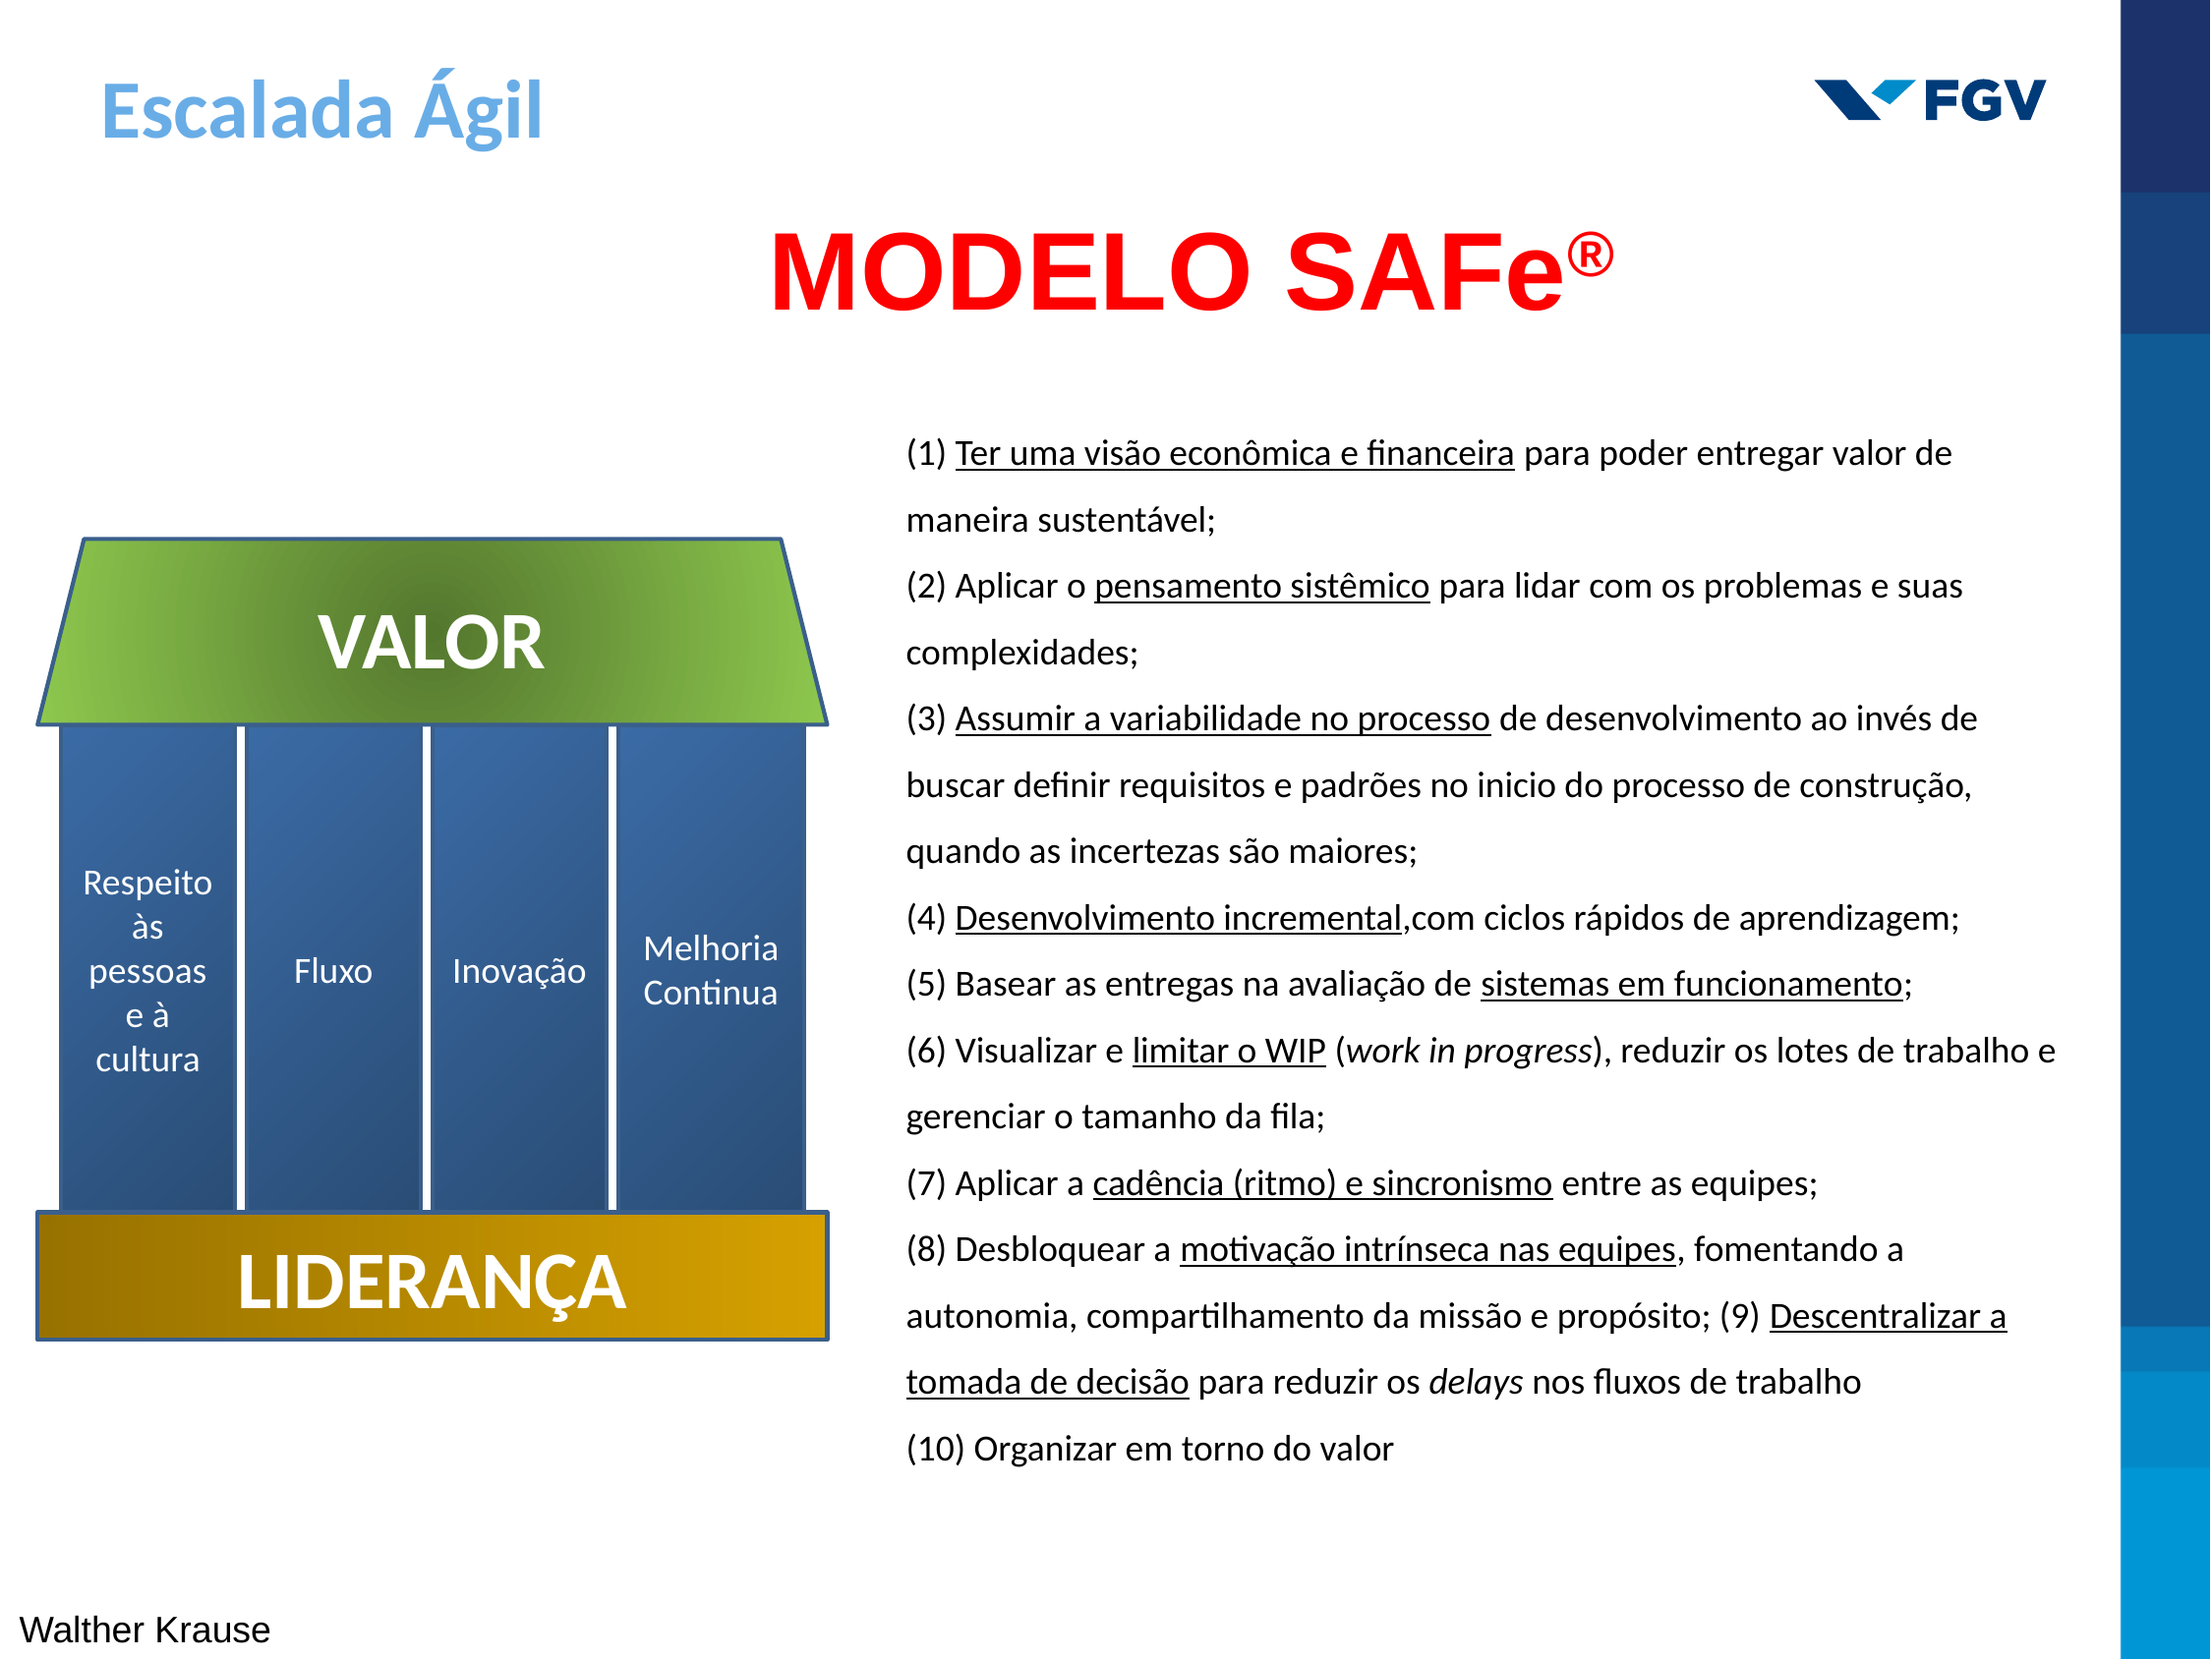

Escalada Ágil
MODELO SAFe®
(1) Ter uma visão econômica e financeira para poder entregar valor de maneira sustentável;
(2) Aplicar o pensamento sistêmico para lidar com os problemas e suas complexidades;
(3) Assumir a variabilidade no processo de desenvolvimento ao invés de buscar definir requisitos e padrões no inicio do processo de construção, quando as incertezas são maiores;
(4) Desenvolvimento incremental,com ciclos rápidos de aprendizagem;
(5) Basear as entregas na avaliação de sistemas em funcionamento;
(6) Visualizar e limitar o WIP (work in progress), reduzir os lotes de trabalho e gerenciar o tamanho da fila;
(7) Aplicar a cadência (ritmo) e sincronismo entre as equipes;
(8) Desbloquear a motivação intrínseca nas equipes, fomentando a autonomia, compartilhamento da missão e propósito; (9) Descentralizar a tomada de decisão para reduzir os delays nos fluxos de trabalho
(10) Organizar em torno do valor
VALOR
Respeito às pessoas e à cultura
Fluxo
Inovação
Melhoria Continua
LIDERANÇA